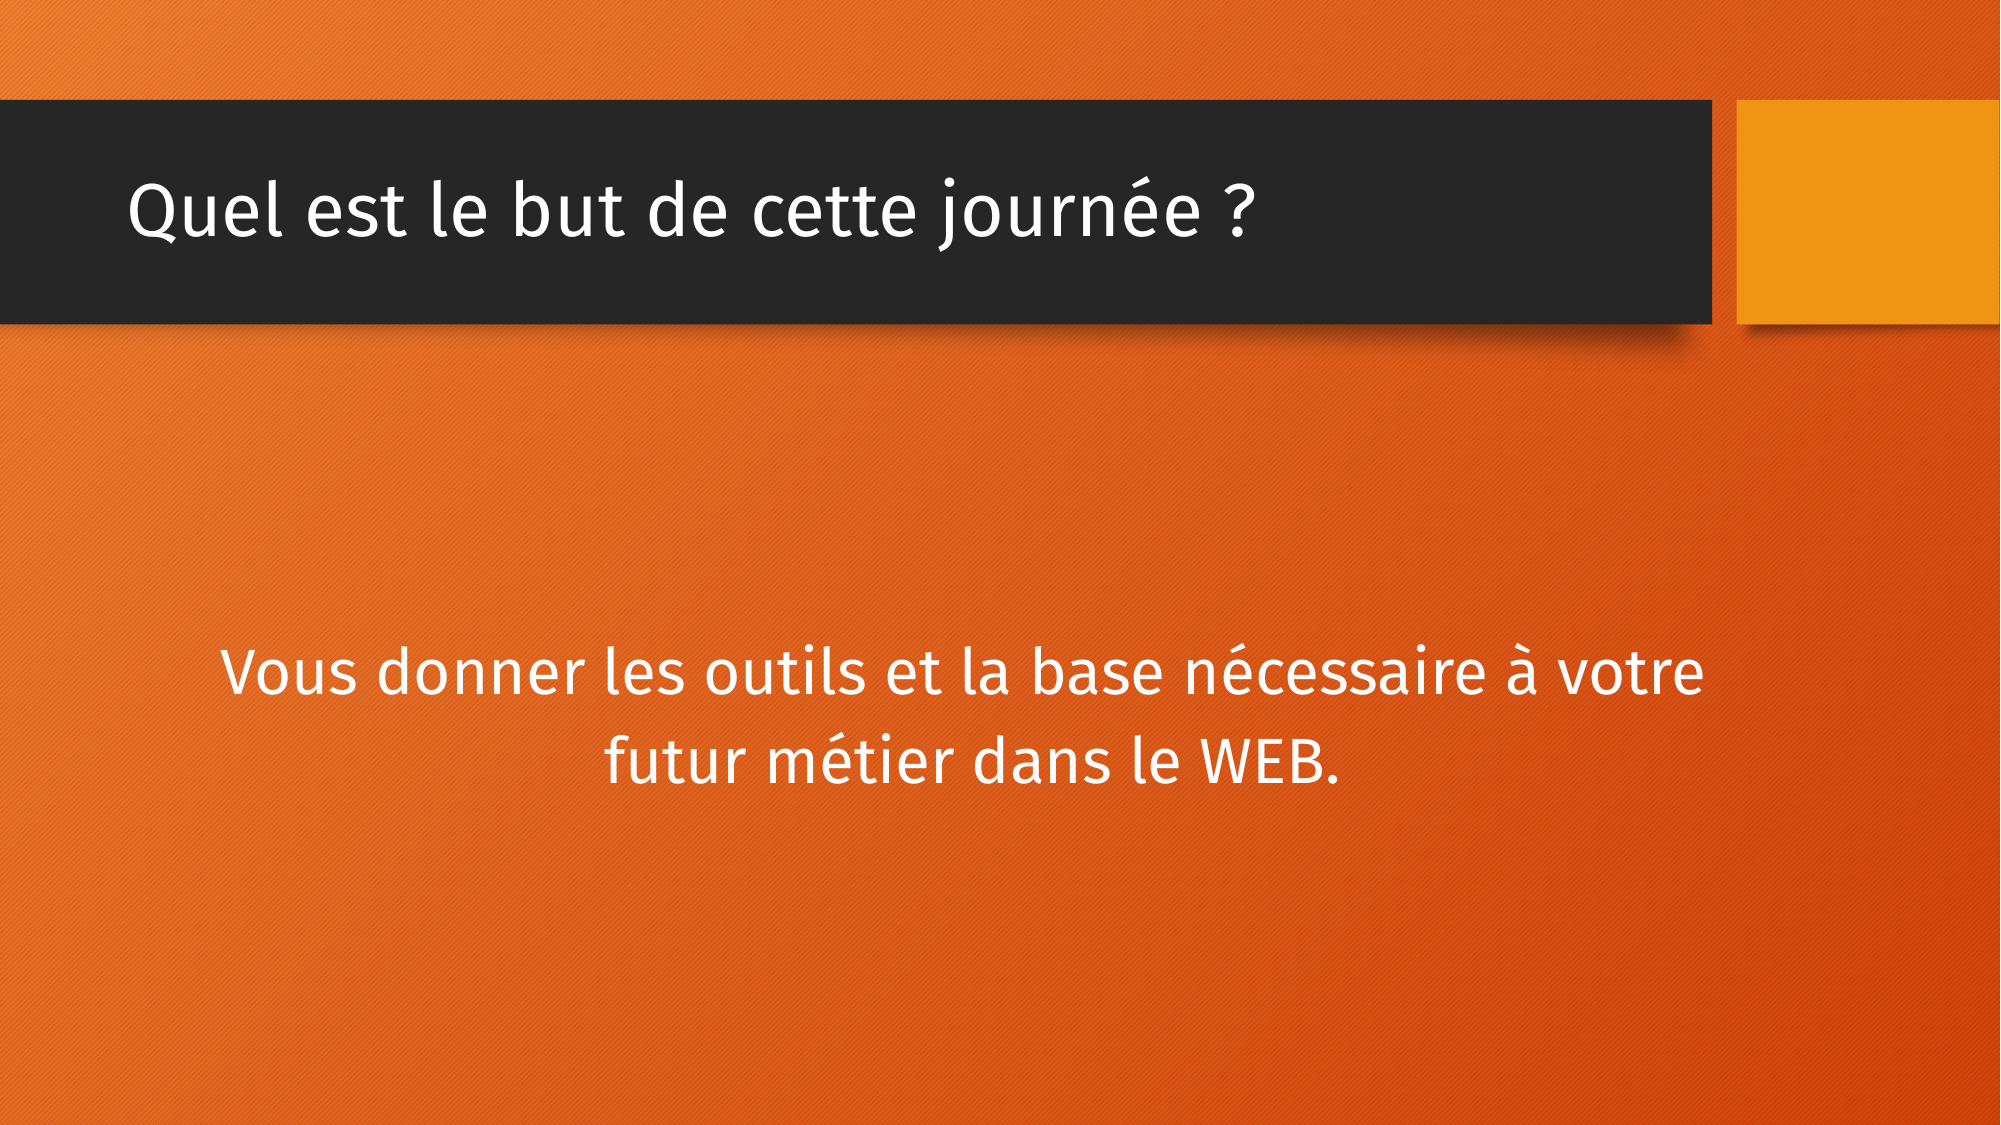

# Quel est le but de cette journée ?

Vous donner les outils et la base nécessaire à votre
futur métier dans le WEB.